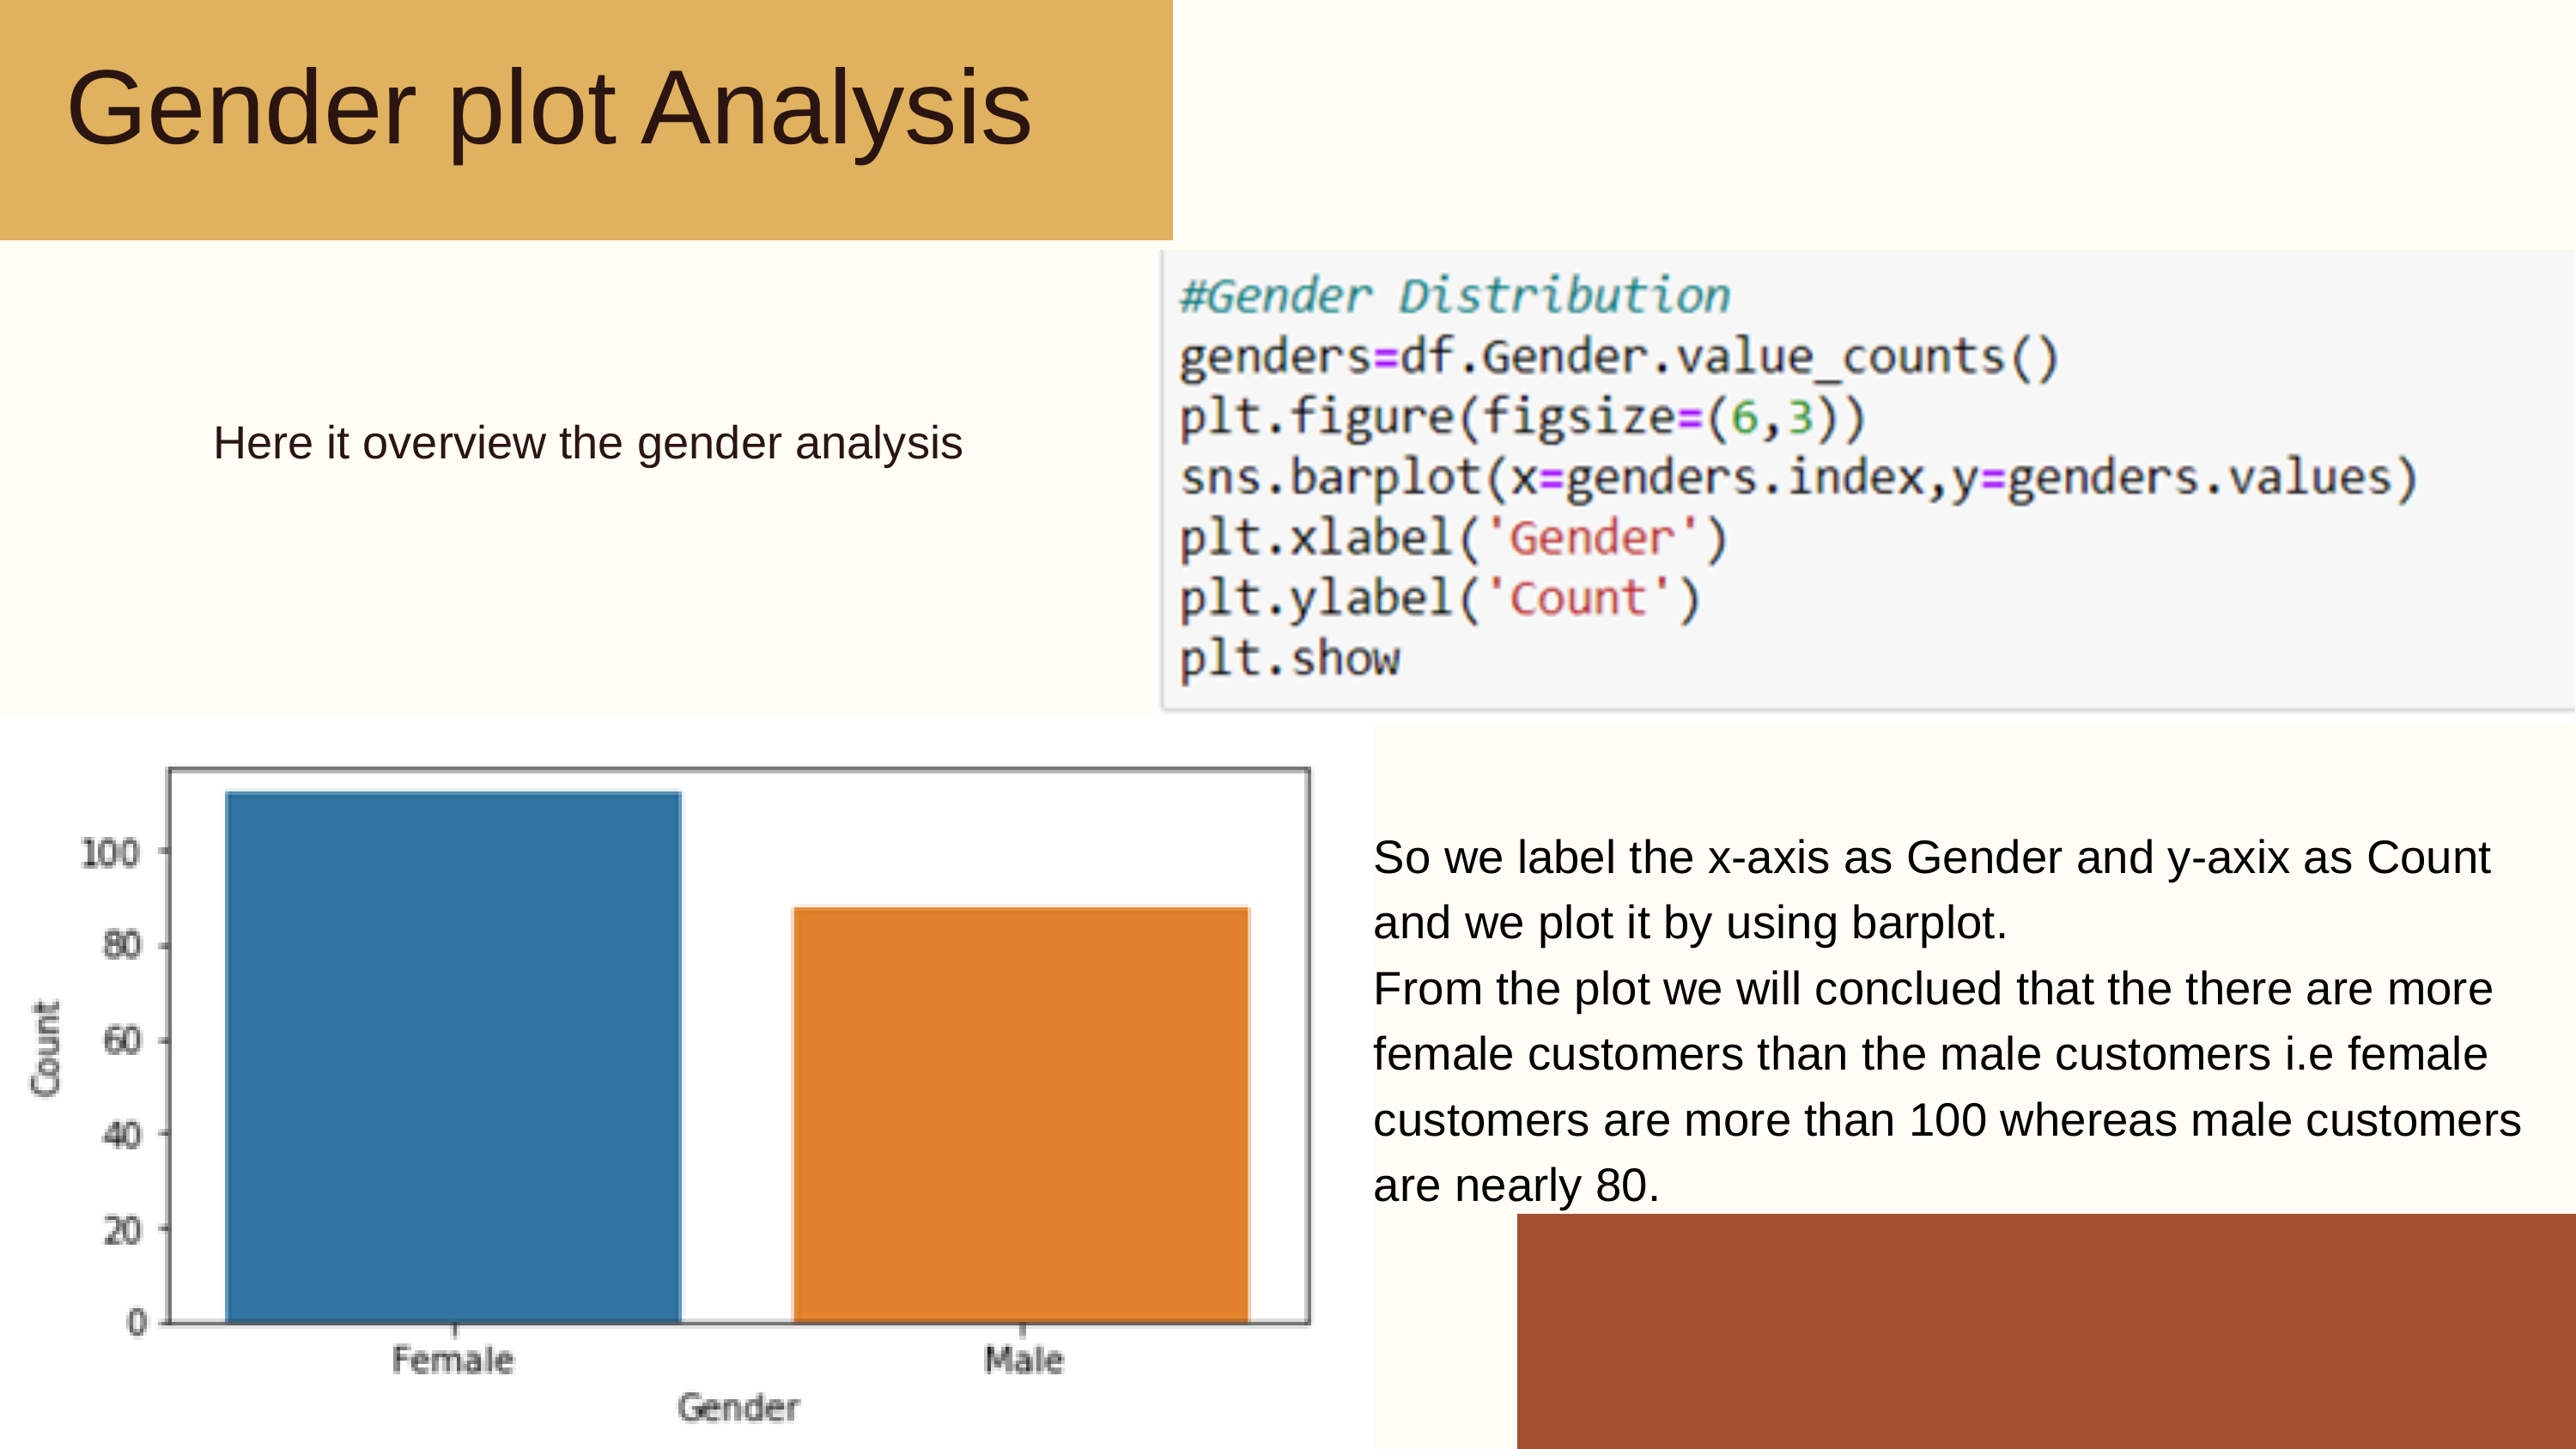

Gender plot Analysis

Here it overview the gender analysis

So we label the x-axis as Gender and y-axix as Count and we plot it by using barplot.
From the plot we will conclued that the there are more female customers than the male customers i.e female customers are more than 100 whereas male customers are nearly 80.